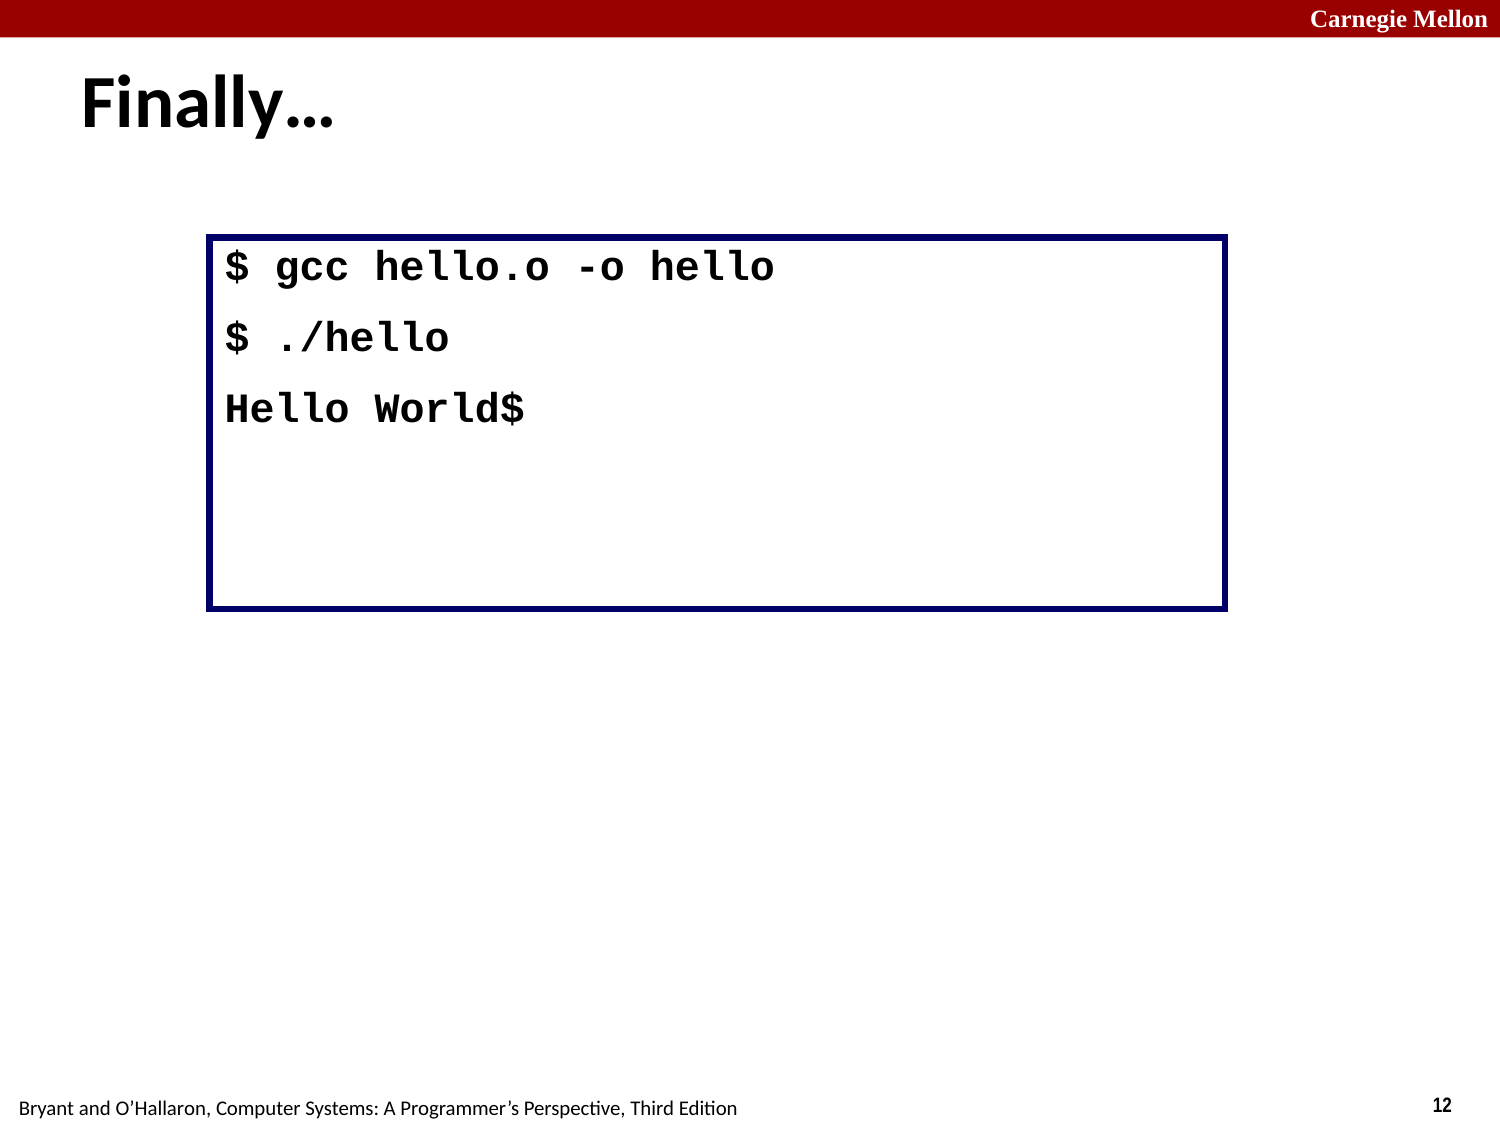

# Finally…
$ gcc hello.o -o hello
$ ./hello
Hello World$